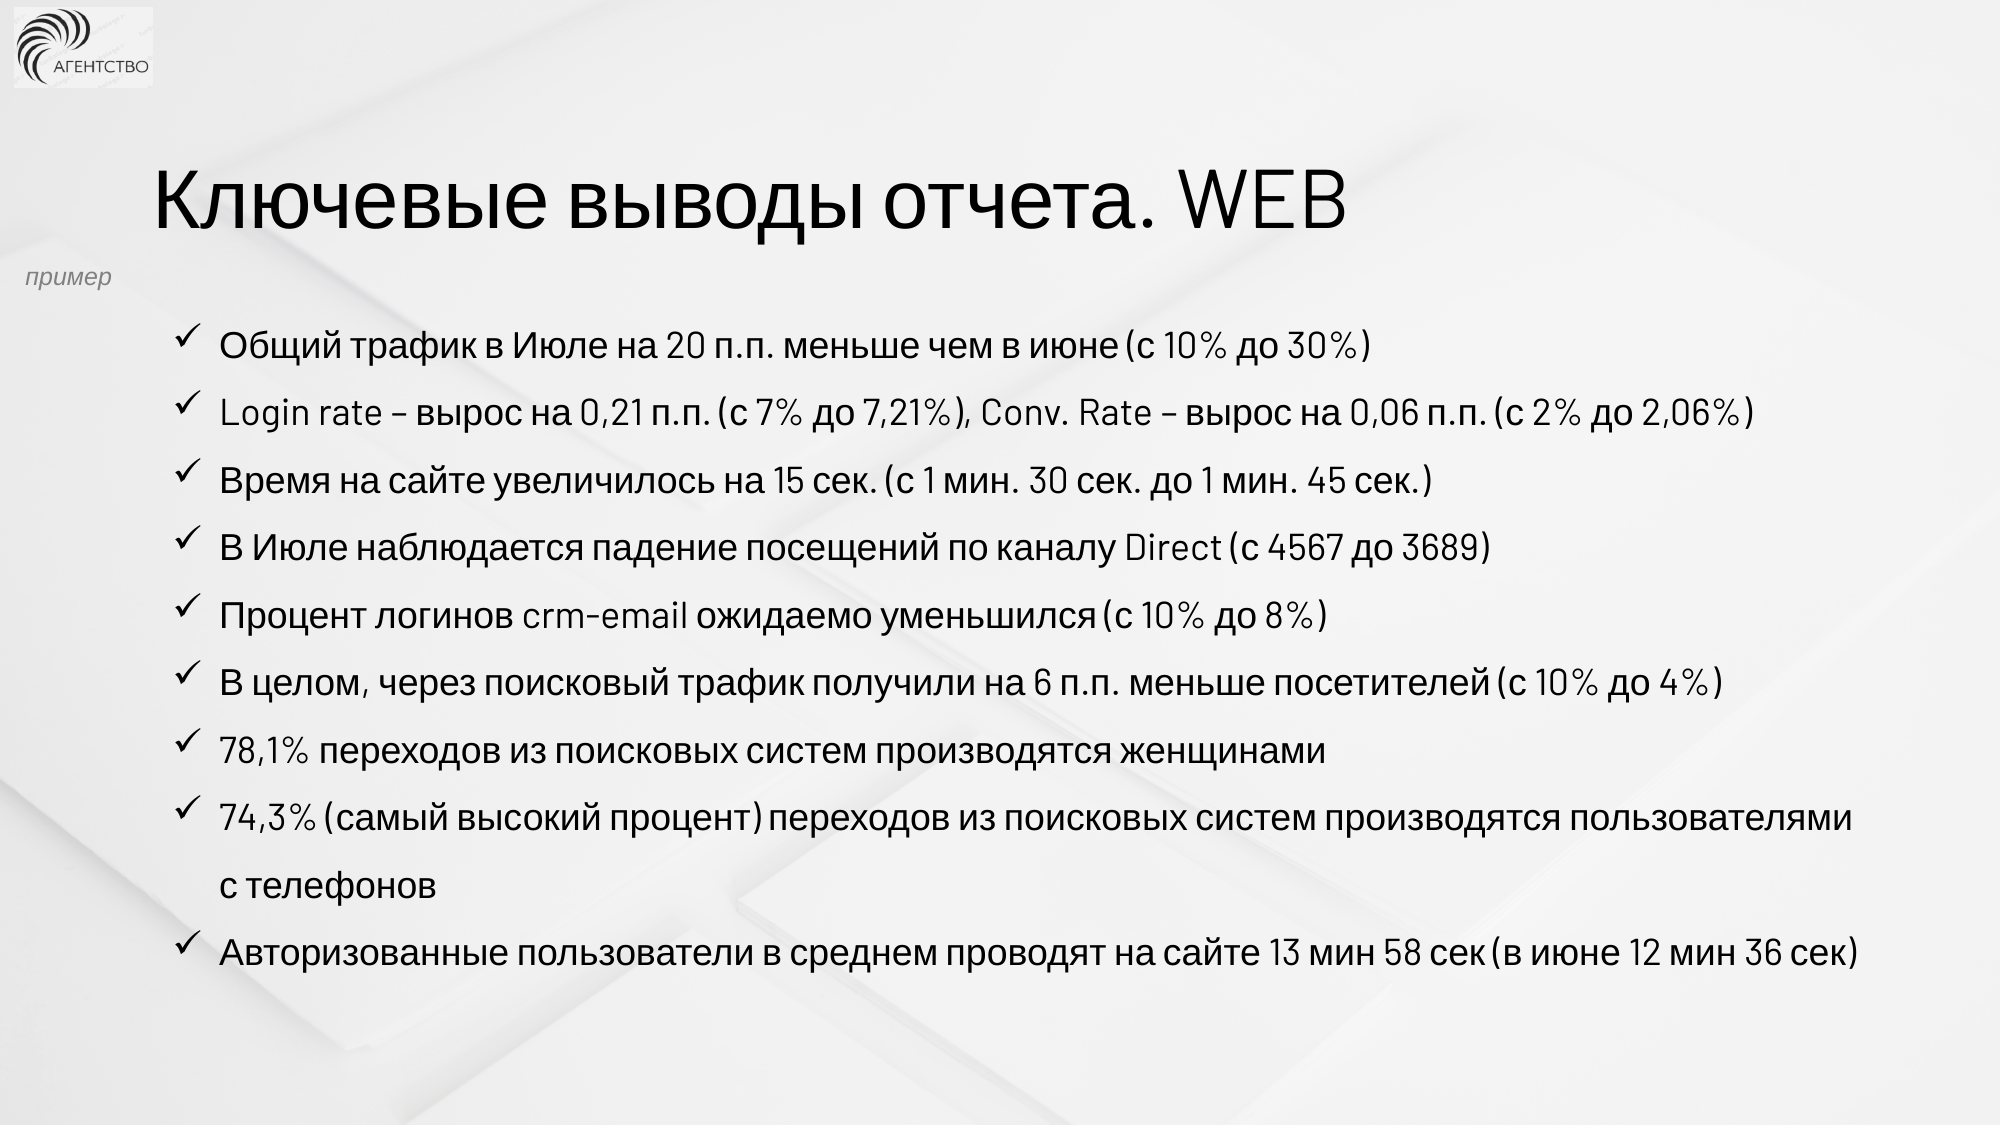

# Ключевые выводы отчета. WEB
пример
Общий трафик в Июле на 20 п.п. меньше чем в июне (с 10% до 30%)
Login rate – вырос на 0,21 п.п. (с 7% до 7,21%), Conv. Rate​ – вырос на 0,06 п.п. (с 2% до 2,06%)
Время на сайте увеличилось на 15 сек. (с 1 мин. 30 сек. до 1 мин. 45 сек.)
В Июле наблюдается падение посещений по каналу Direct (с 4567 до 3689)
Процент логинов crm-email ожидаемо уменьшился (с 10% до 8%)
В целом, через поисковый трафик получили на 6 п.п. меньше посетителей (с 10% до 4%)
78,1% переходов из поисковых систем производятся женщинами
74,3% (самый высокий процент) переходов из поисковых систем производятся пользователями с телефонов
Авторизованные пользователи в среднем проводят на сайте 13 мин 58 сек (в июне 12 мин 36 сек)